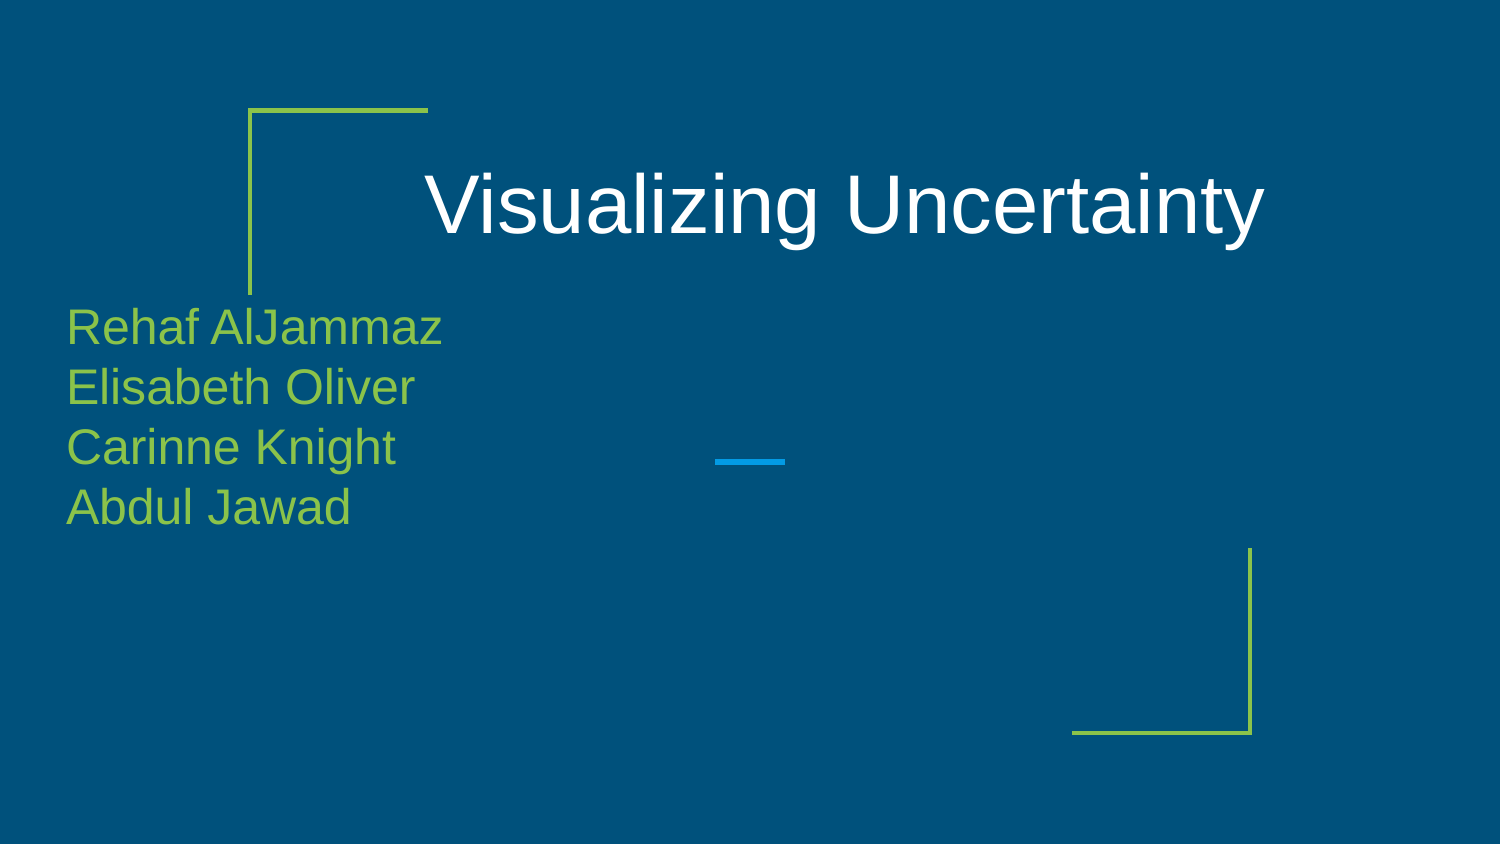

# Visualizing Uncertainty
Rehaf AlJammaz
Elisabeth Oliver
Carinne Knight
Abdul Jawad